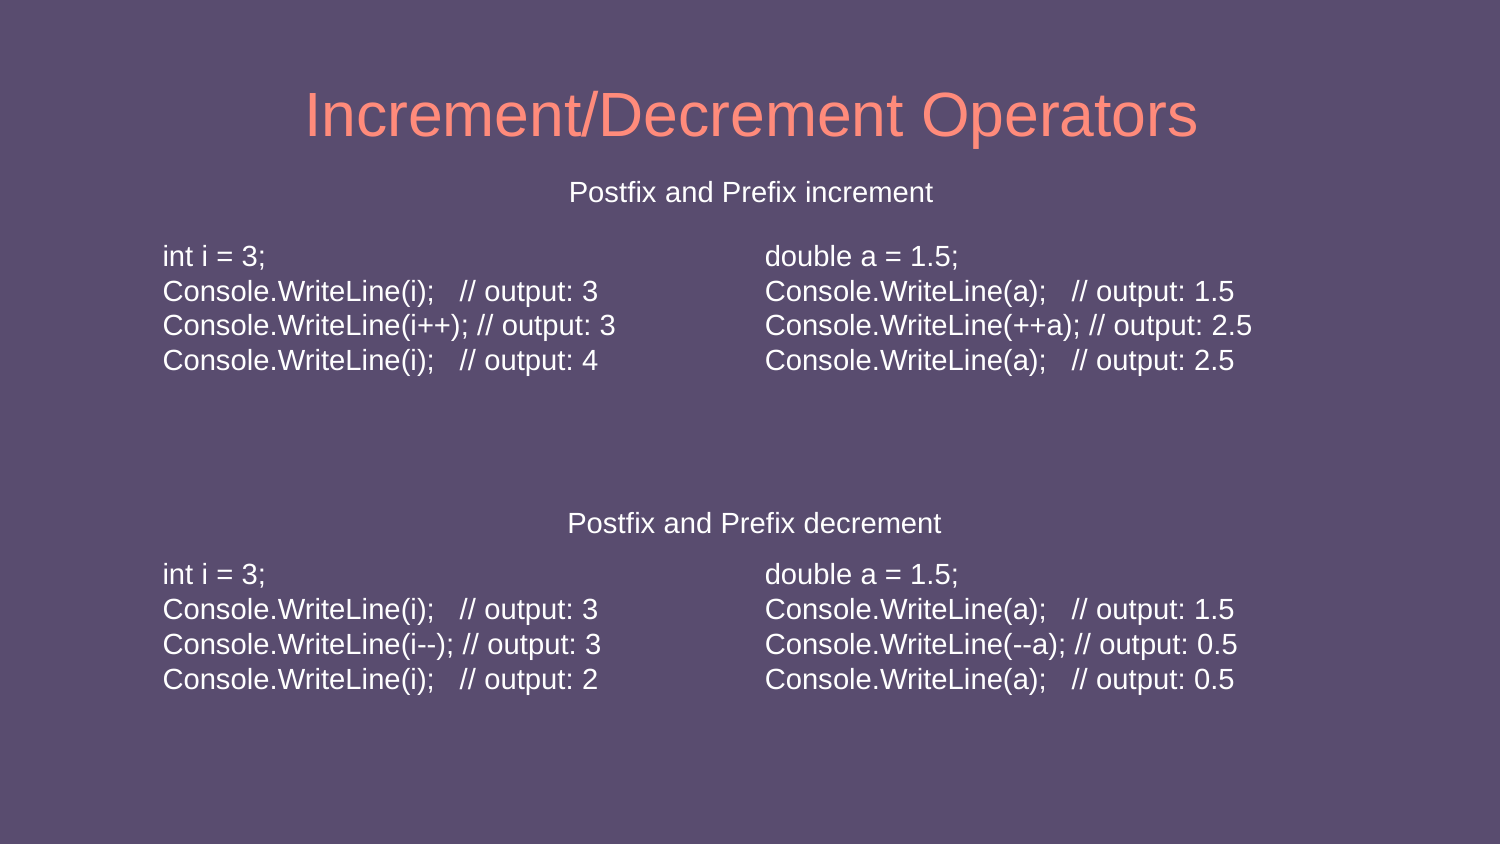

# Increment/Decrement Operators
Postfix and Prefix increment
int i = 3;
Console.WriteLine(i);   // output: 3
Console.WriteLine(i++); // output: 3
Console.WriteLine(i);   // output: 4
double a = 1.5;
Console.WriteLine(a);   // output: 1.5
Console.WriteLine(++a); // output: 2.5
Console.WriteLine(a);   // output: 2.5
Postfix and Prefix decrement
int i = 3;
Console.WriteLine(i);   // output: 3
Console.WriteLine(i--); // output: 3
Console.WriteLine(i);   // output: 2
double a = 1.5;
Console.WriteLine(a);   // output: 1.5
Console.WriteLine(--a); // output: 0.5
Console.WriteLine(a);   // output: 0.5